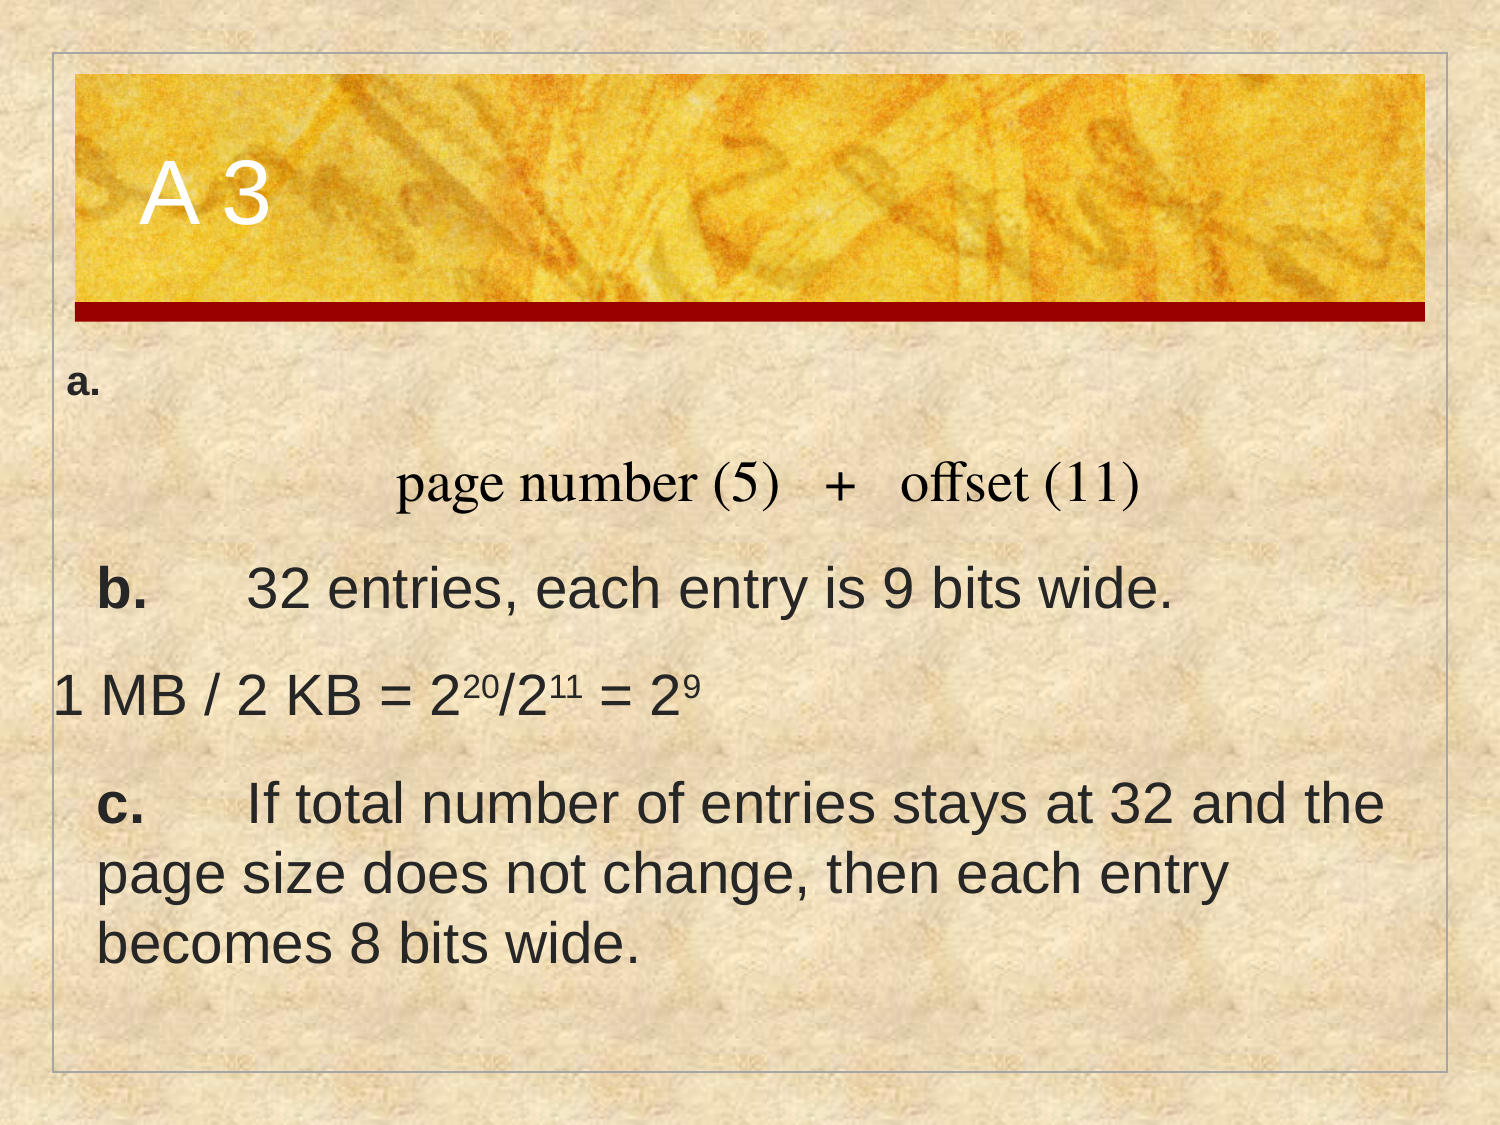

A 3
 a.
			page number (5)   +   offset (11)
	b.	32 entries, each entry is 9 bits wide.
1 MB / 2 KB = 220/211 = 29
	c.	If total number of entries stays at 32 and the page size does not change, then each entry becomes 8 bits wide.